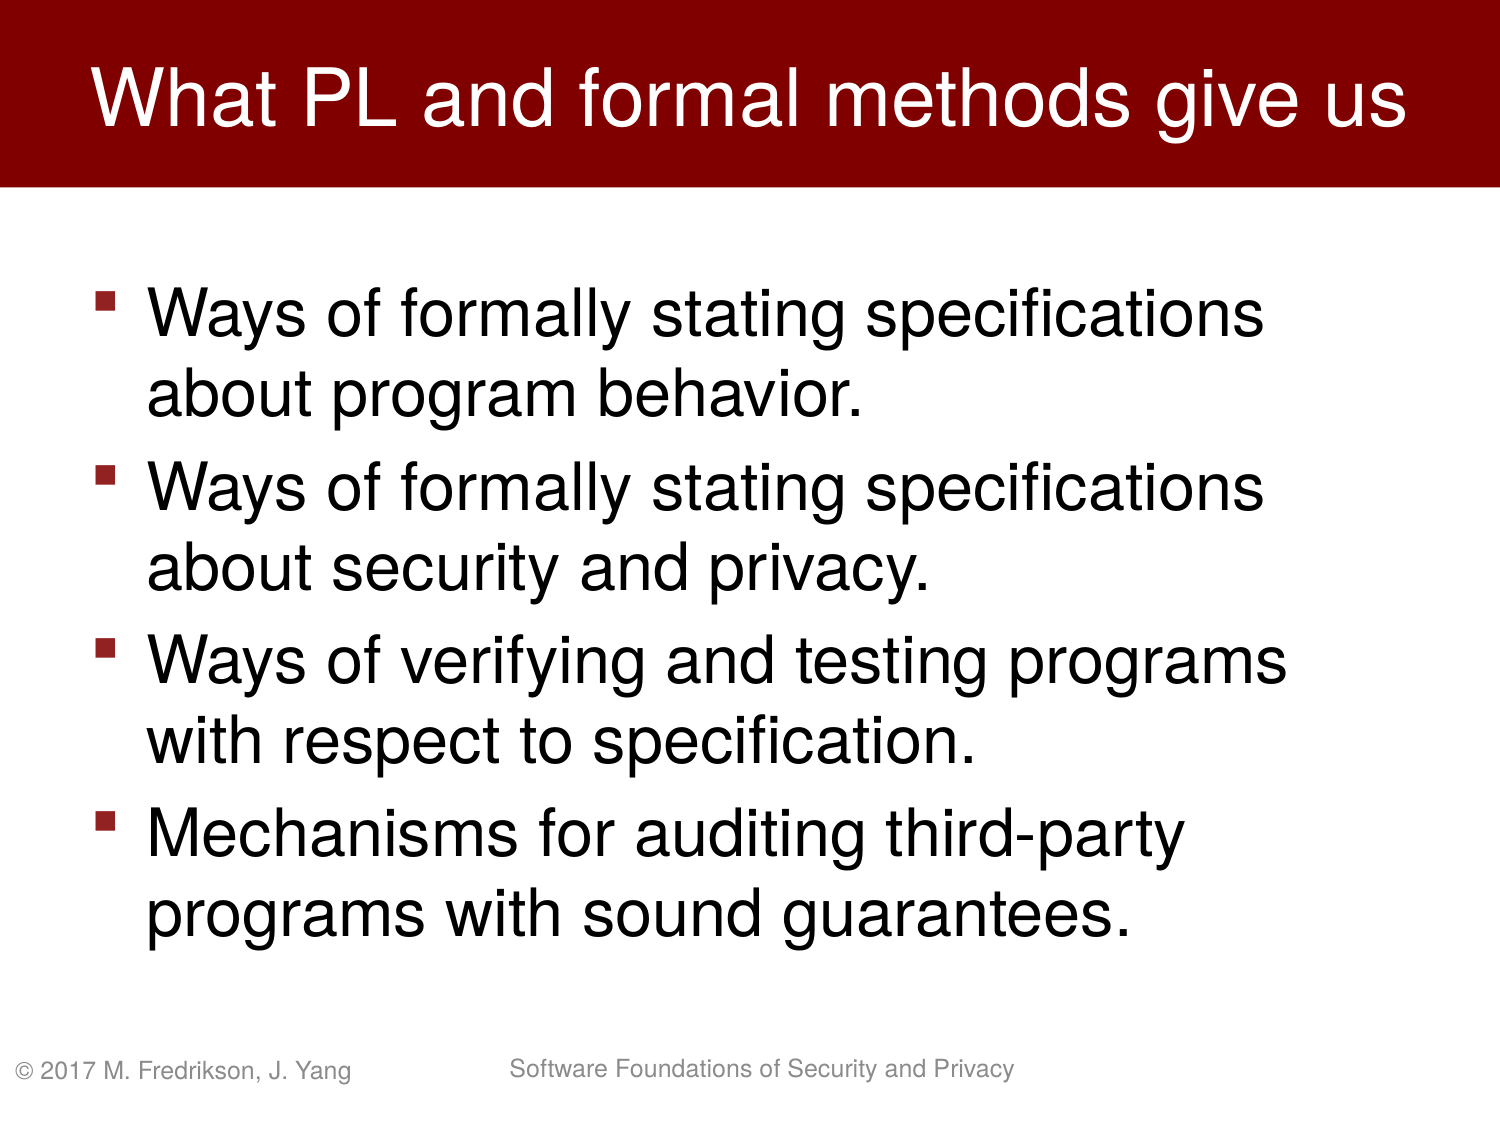

# What PL and formal methods give us
Ways of formally stating specifications about program behavior.
Ways of formally stating specifications about security and privacy.
Ways of verifying and testing programs with respect to specification.
Mechanisms for auditing third-party programs with sound guarantees.
© 2017 M. Fredrikson, J. Yang